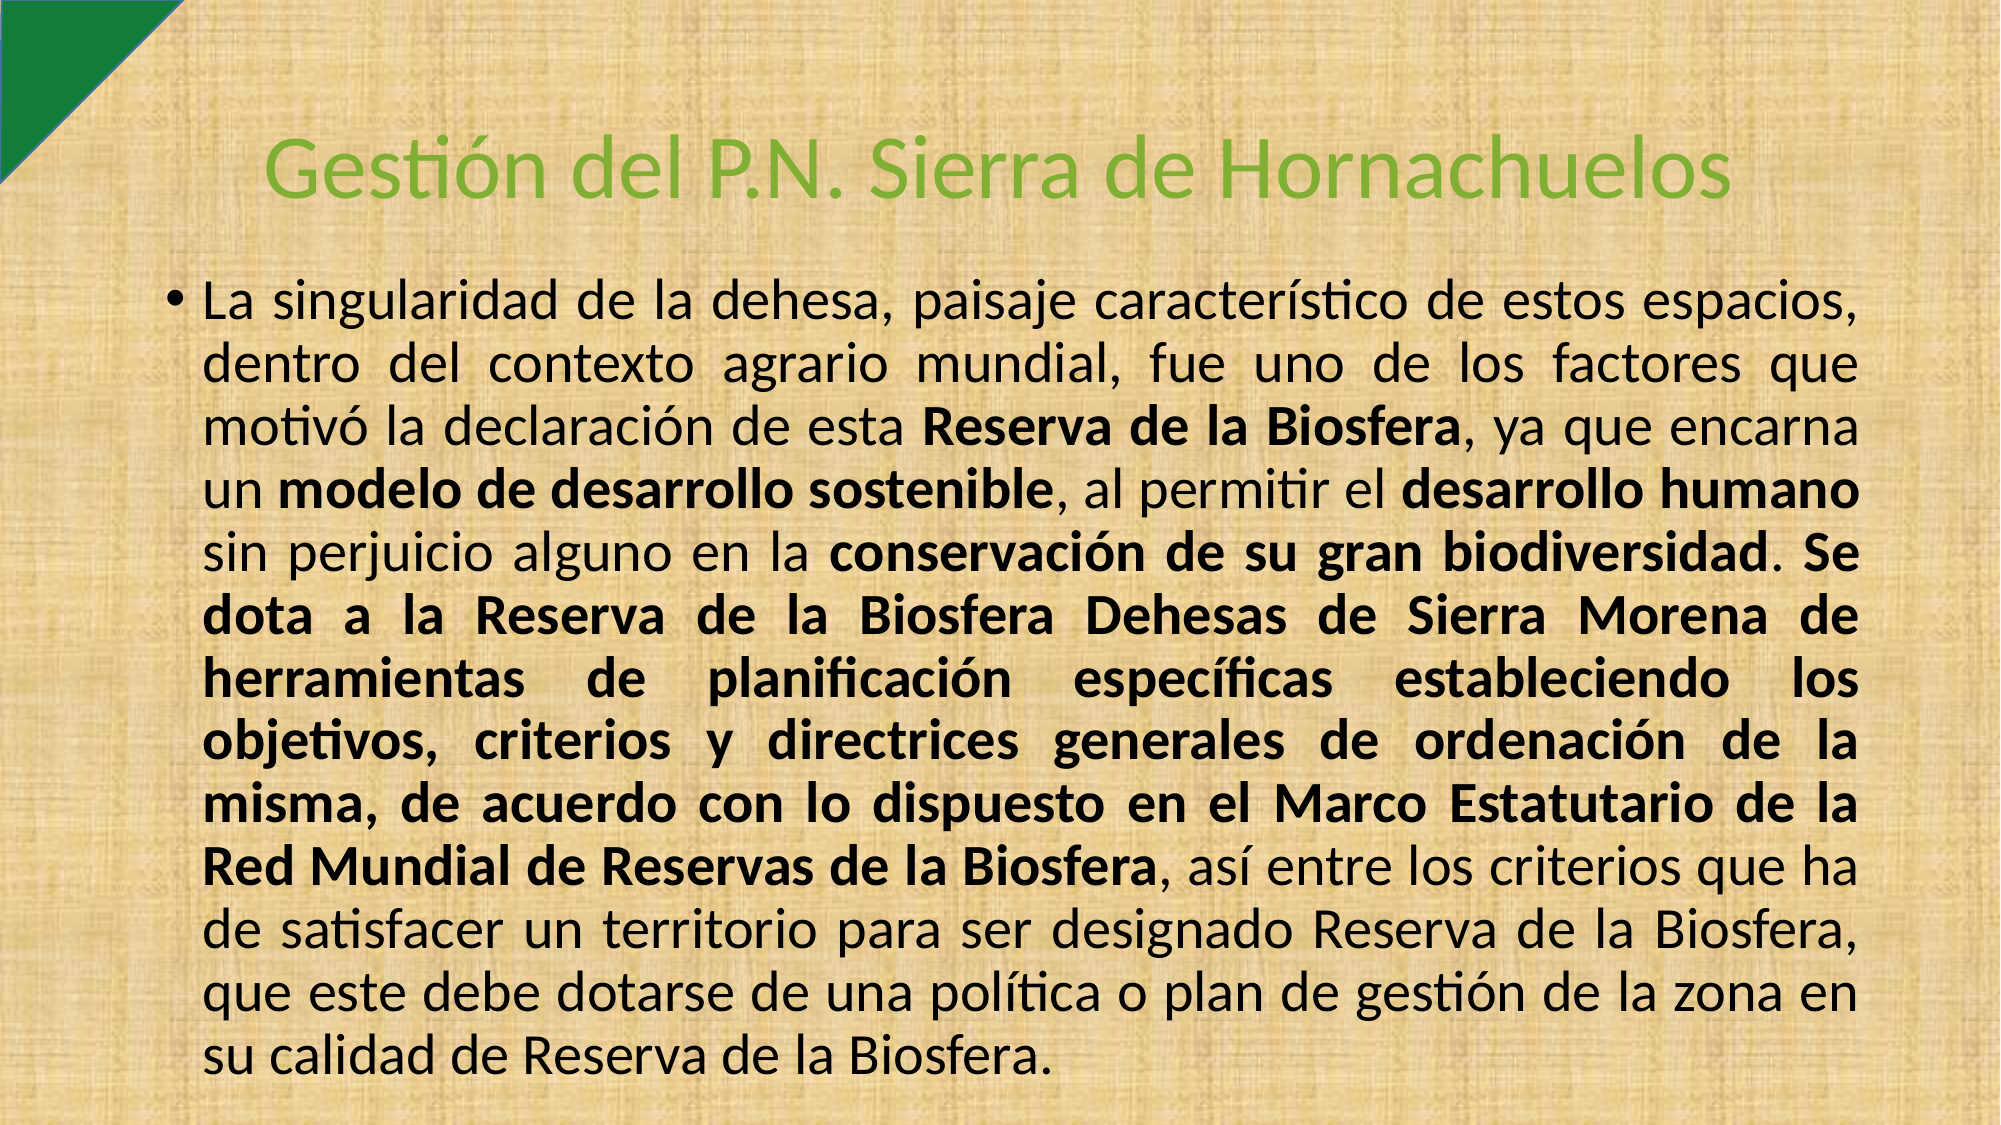

# Gestión del P.N. Sierra de Hornachuelos

La singularidad de la dehesa, paisaje característico de estos espacios, dentro del contexto agrario mundial, fue uno de los factores que motivó la declaración de esta Reserva de la Biosfera, ya que encarna un modelo de desarrollo sostenible, al permitir el desarrollo humano sin perjuicio alguno en la conservación de su gran biodiversidad. Se dota a la Reserva de la Biosfera Dehesas de Sierra Morena de herramientas de planificación específicas estableciendo los objetivos, criterios y directrices generales de ordenación de la misma, de acuerdo con lo dispuesto en el Marco Estatutario de la Red Mundial de Reservas de la Biosfera, así entre los criterios que ha de satisfacer un territorio para ser designado Reserva de la Biosfera, que este debe dotarse de una política o plan de gestión de la zona en su calidad de Reserva de la Biosfera.